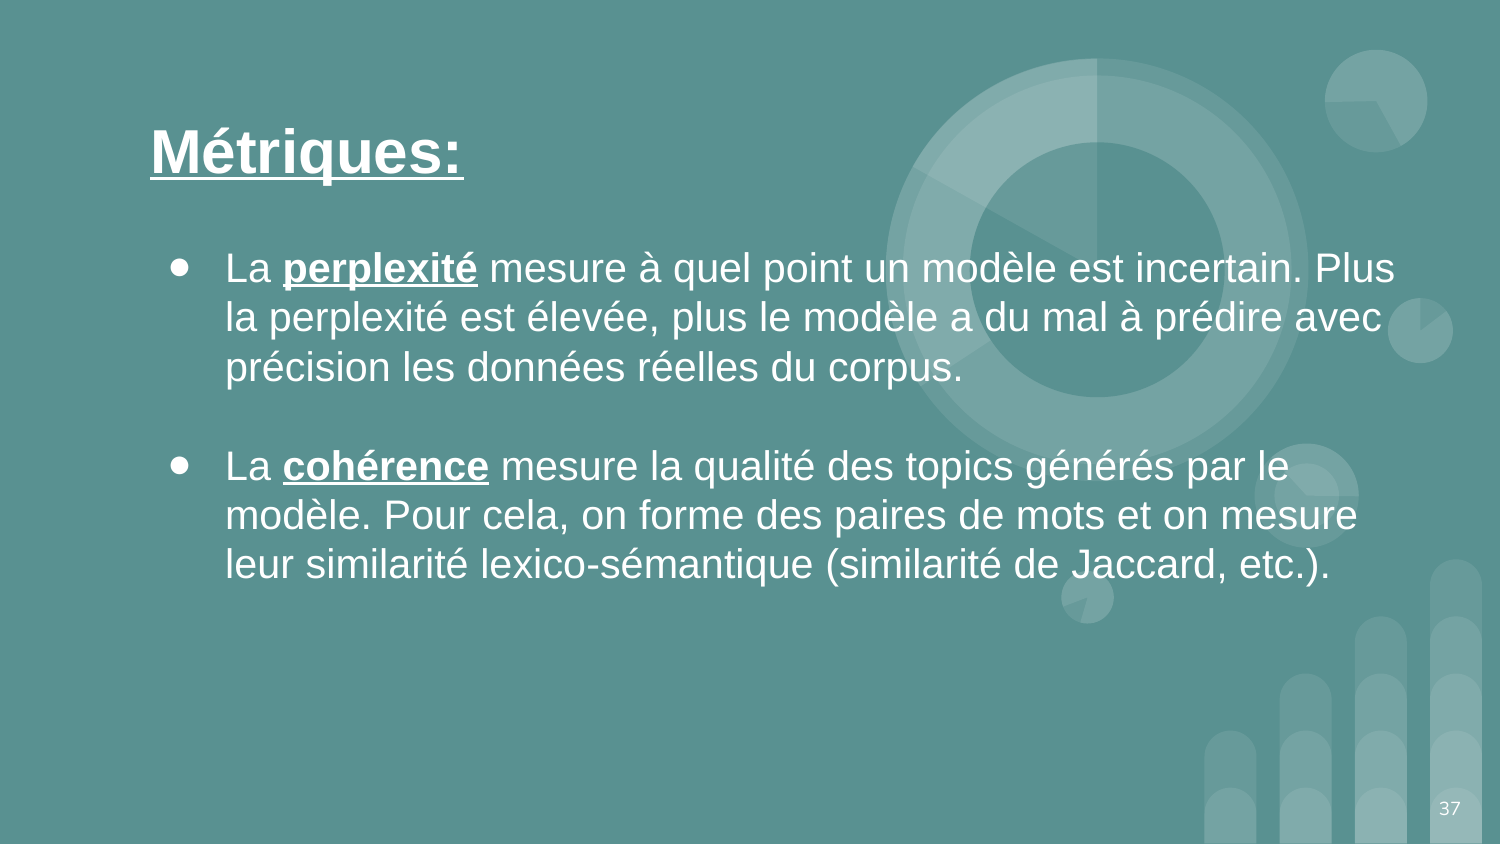

# Métriques:

La perplexité mesure à quel point un modèle est incertain. Plus la perplexité est élevée, plus le modèle a du mal à prédire avec précision les données réelles du corpus.

La cohérence mesure la qualité des topics générés par le modèle. Pour cela, on forme des paires de mots et on mesure leur similarité lexico-sémantique (similarité de Jaccard, etc.).

37